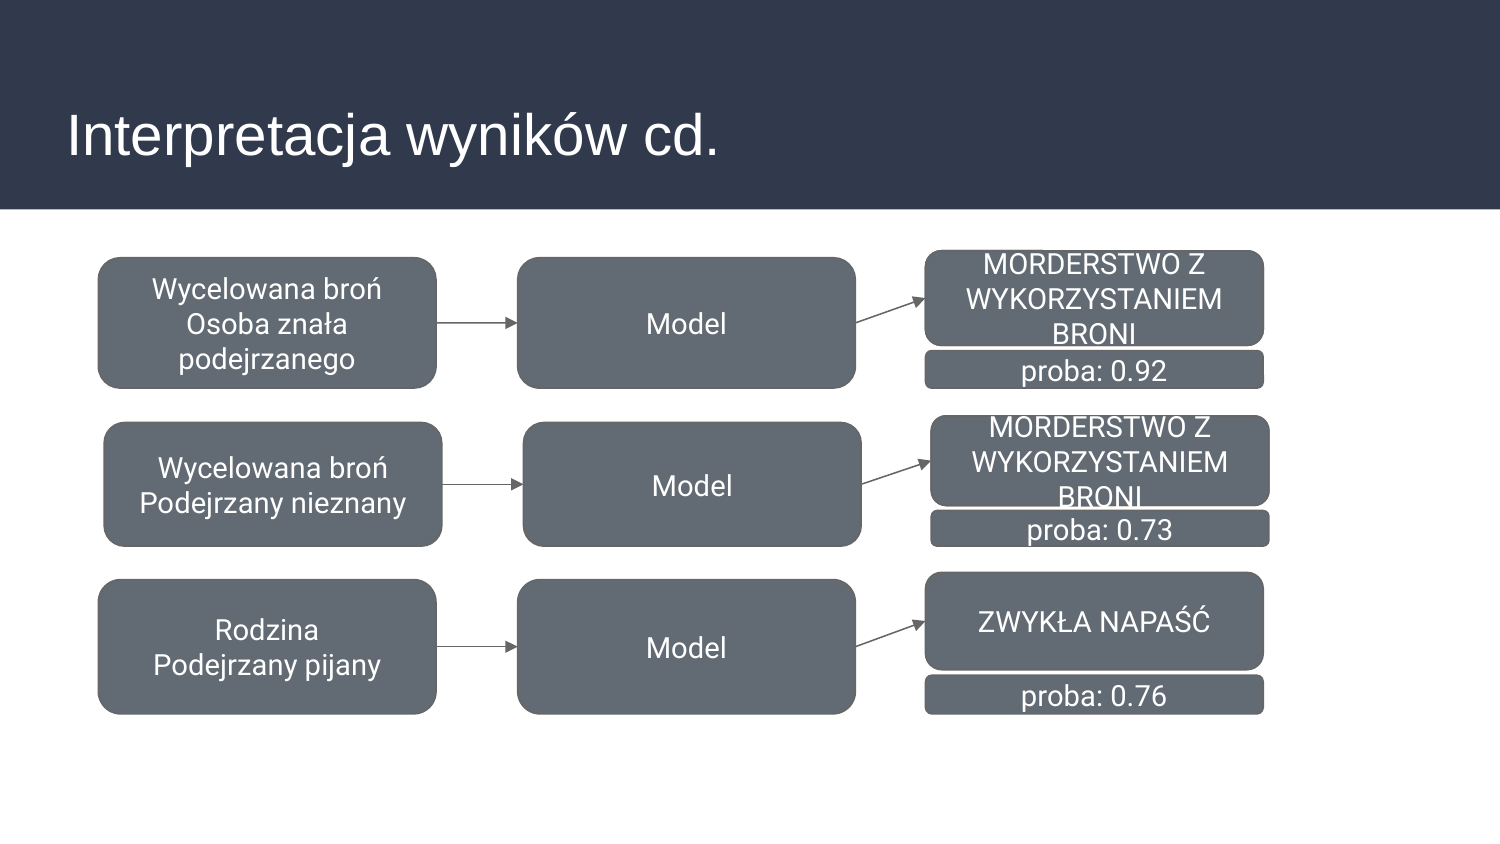

# Interpretacja wyników cd.
ZWYKŁA NAPAŚĆ
MORDERSTWO Z WYKORZYSTANIEM BRONI
Wycelowana broń
Osoba znała podejrzanego
Model
proba: 0.92
ZWYKŁA NAPAŚĆ
MORDERSTWO Z WYKORZYSTANIEM BRONI
Wycelowana broń
Podejrzany nieznany
Model
proba: 0.73
ZWYKŁA NAPAŚĆ
Rodzina
Podejrzany pijany
Model
proba: 0.76